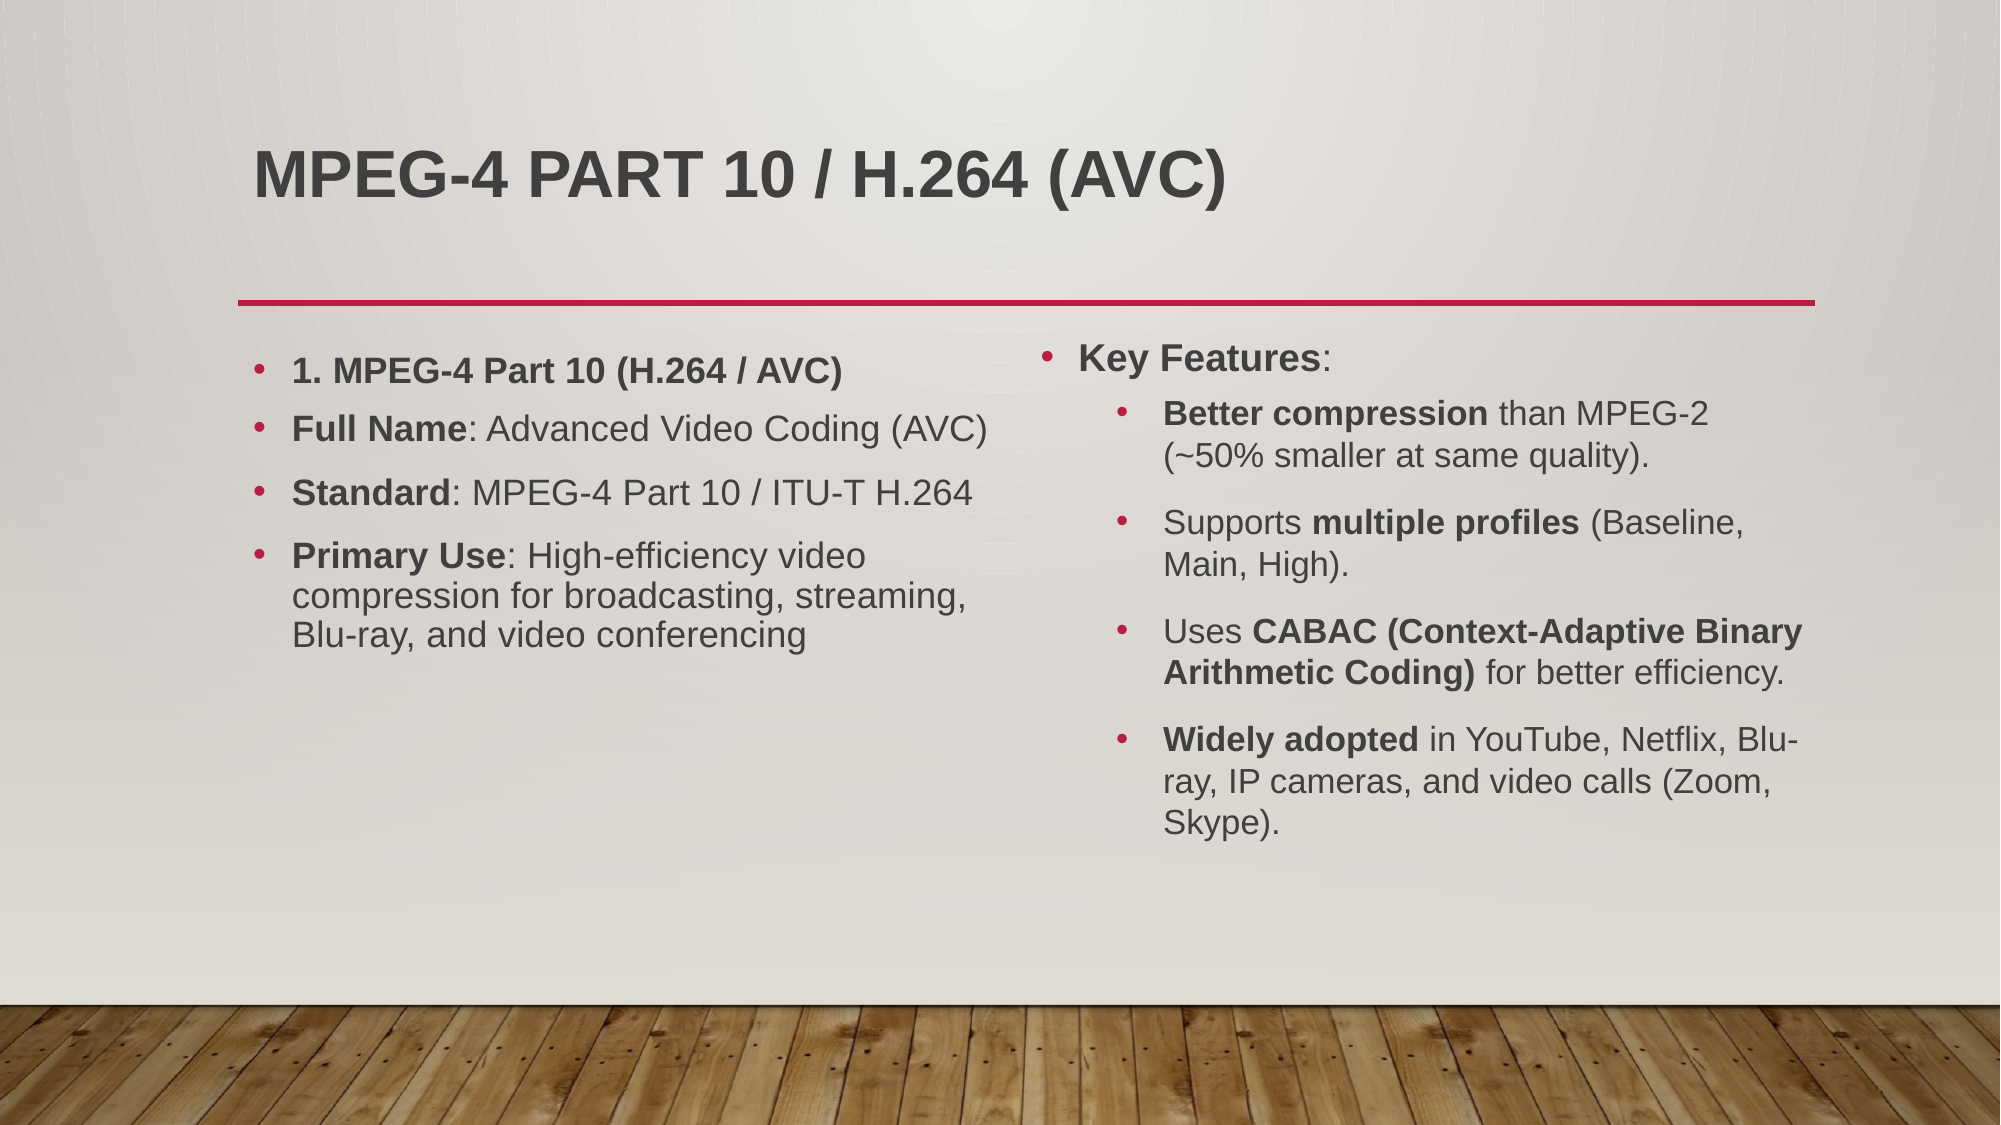

# MPEG-4 Part 10 / H.264 (AVC)
1. MPEG-4 Part 10 (H.264 / AVC)
Full Name: Advanced Video Coding (AVC)
Standard: MPEG-4 Part 10 / ITU-T H.264
Primary Use: High-efficiency video compression for broadcasting, streaming, Blu-ray, and video conferencing

Key Features:
Better compression than MPEG-2 (~50% smaller at same quality).
Supports multiple profiles (Baseline, Main, High).
Uses CABAC (Context-Adaptive Binary Arithmetic Coding) for better efficiency.
Widely adopted in YouTube, Netflix, Blu-ray, IP cameras, and video calls (Zoom, Skype).